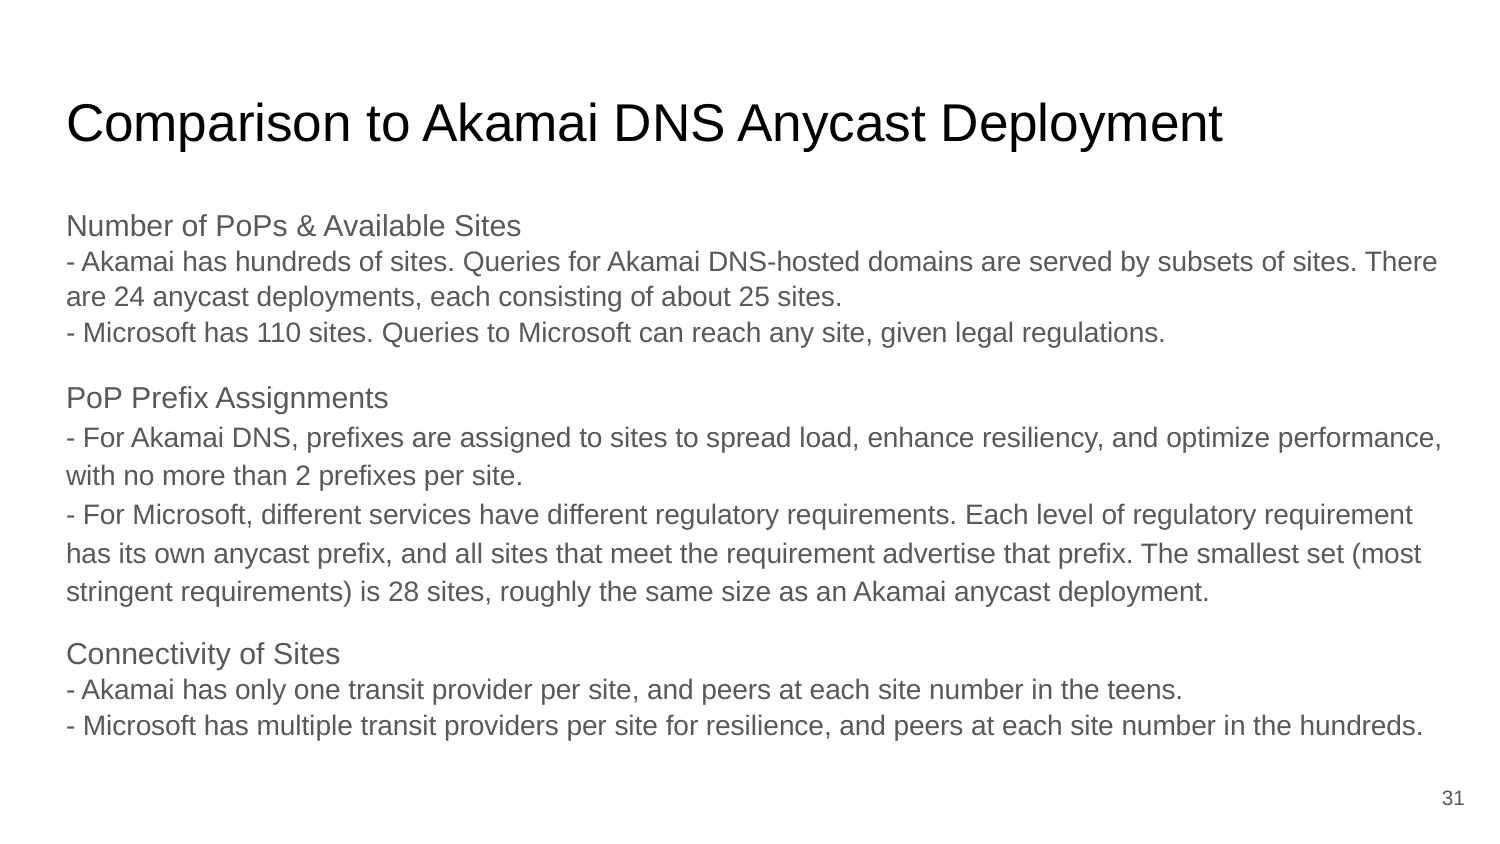

# Comparison to Akamai DNS Anycast Deployment
Number of PoPs & Available Sites
- Akamai has hundreds of sites. Queries for Akamai DNS-hosted domains are served by subsets of sites. There are 24 anycast deployments, each consisting of about 25 sites.
- Microsoft has 110 sites. Queries to Microsoft can reach any site, given legal regulations.
PoP Prefix Assignments
- For Akamai DNS, prefixes are assigned to sites to spread load, enhance resiliency, and optimize performance, with no more than 2 prefixes per site.
- For Microsoft, different services have different regulatory requirements. Each level of regulatory requirement has its own anycast prefix, and all sites that meet the requirement advertise that prefix. The smallest set (most stringent requirements) is 28 sites, roughly the same size as an Akamai anycast deployment.
Connectivity of Sites
- Akamai has only one transit provider per site, and peers at each site number in the teens.
- Microsoft has multiple transit providers per site for resilience, and peers at each site number in the hundreds.
31